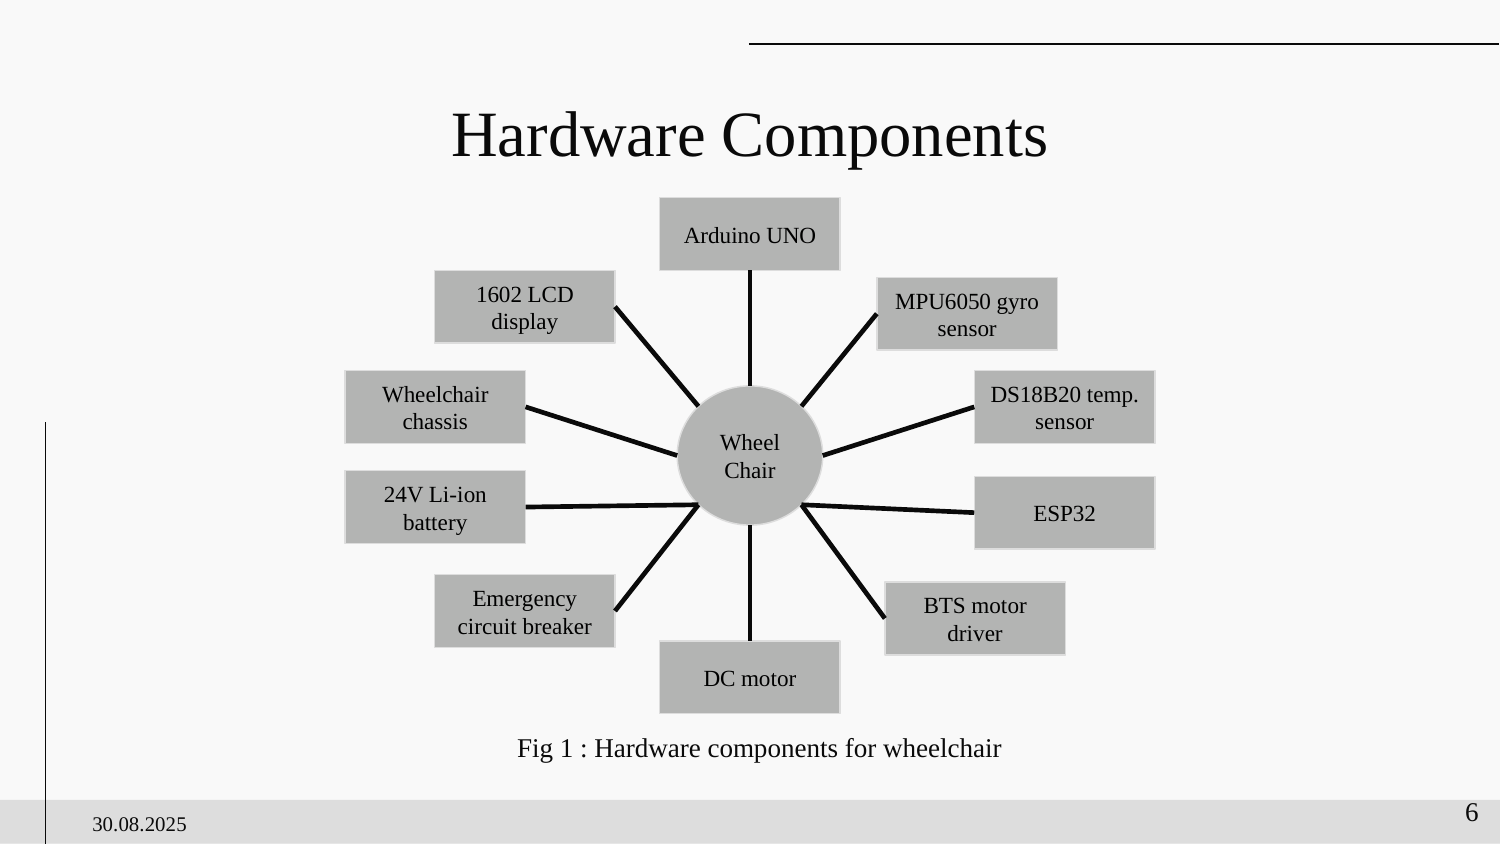

# Hardware Components
Arduino UNO
1602 LCD display
MPU6050 gyro sensor
Wheelchair chassis
DS18B20 temp. sensor
Wheel Chair
24V Li-ion battery
ESP32
Emergency circuit breaker
BTS motor driver
DC motor
Fig 1 : Hardware components for wheelchair
6
30.08.2025